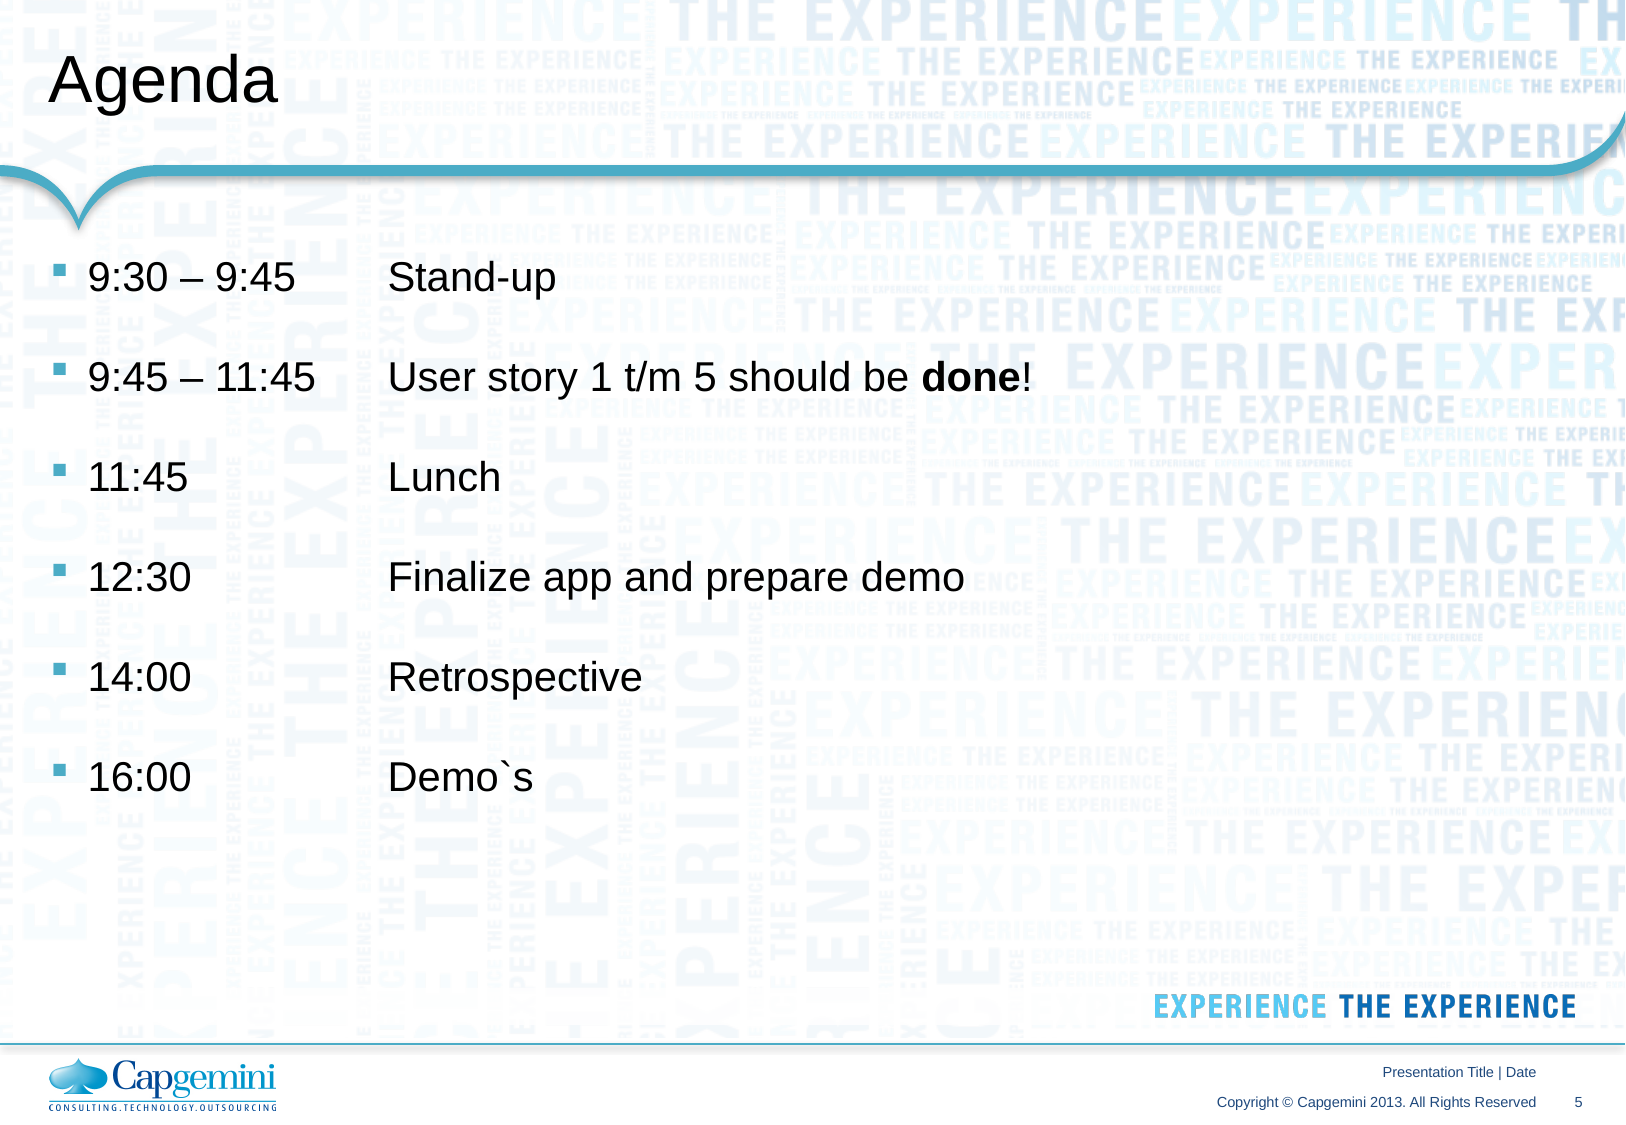

# Agenda
9:30 – 9:45	Stand-up

9:45 – 11:45	User story 1 t/m 5 should be done!

11:45		Lunch

12:30		Finalize app and prepare demo

14:00		Retrospective

16:00		Demo`s